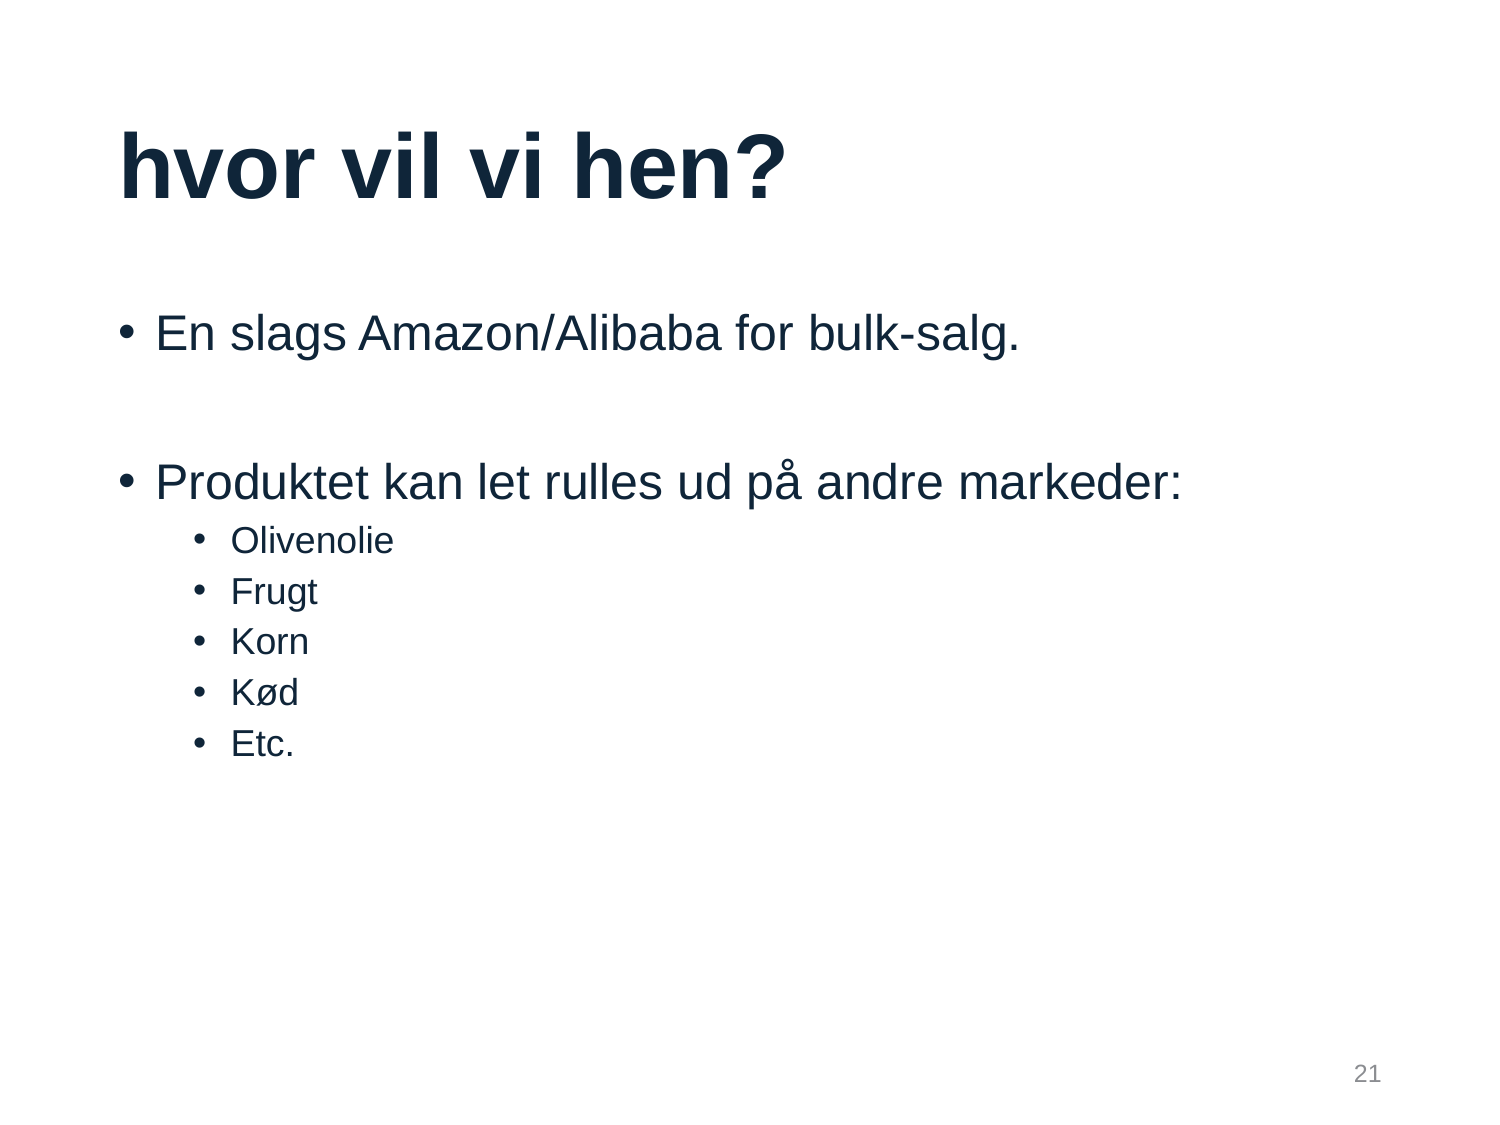

# hvor vil vi hen?
En slags Amazon/Alibaba for bulk-salg.

Produktet kan let rulles ud på andre markeder:
Olivenolie
Frugt
Korn
Kød
Etc.
21